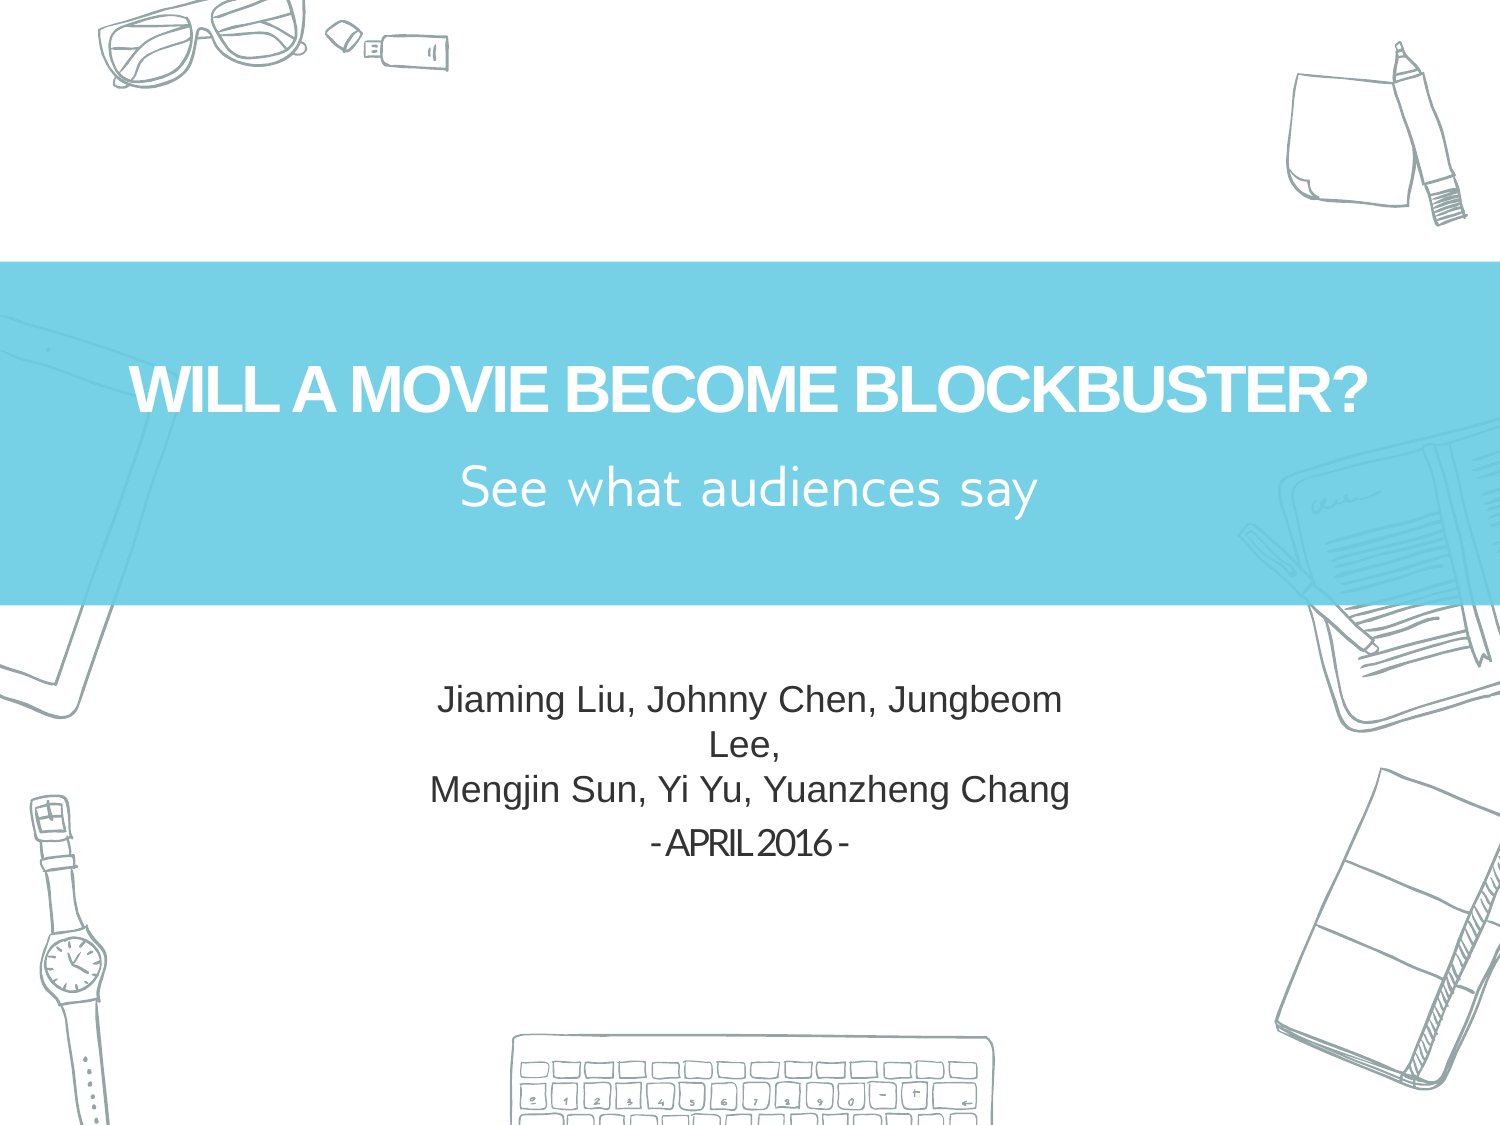

Will a movie become blockbuster?
See what audiences say
Jiaming Liu, Johnny Chen, Jungbeom Lee,
Mengjin Sun, Yi Yu, Yuanzheng Chang
- April 2016 -